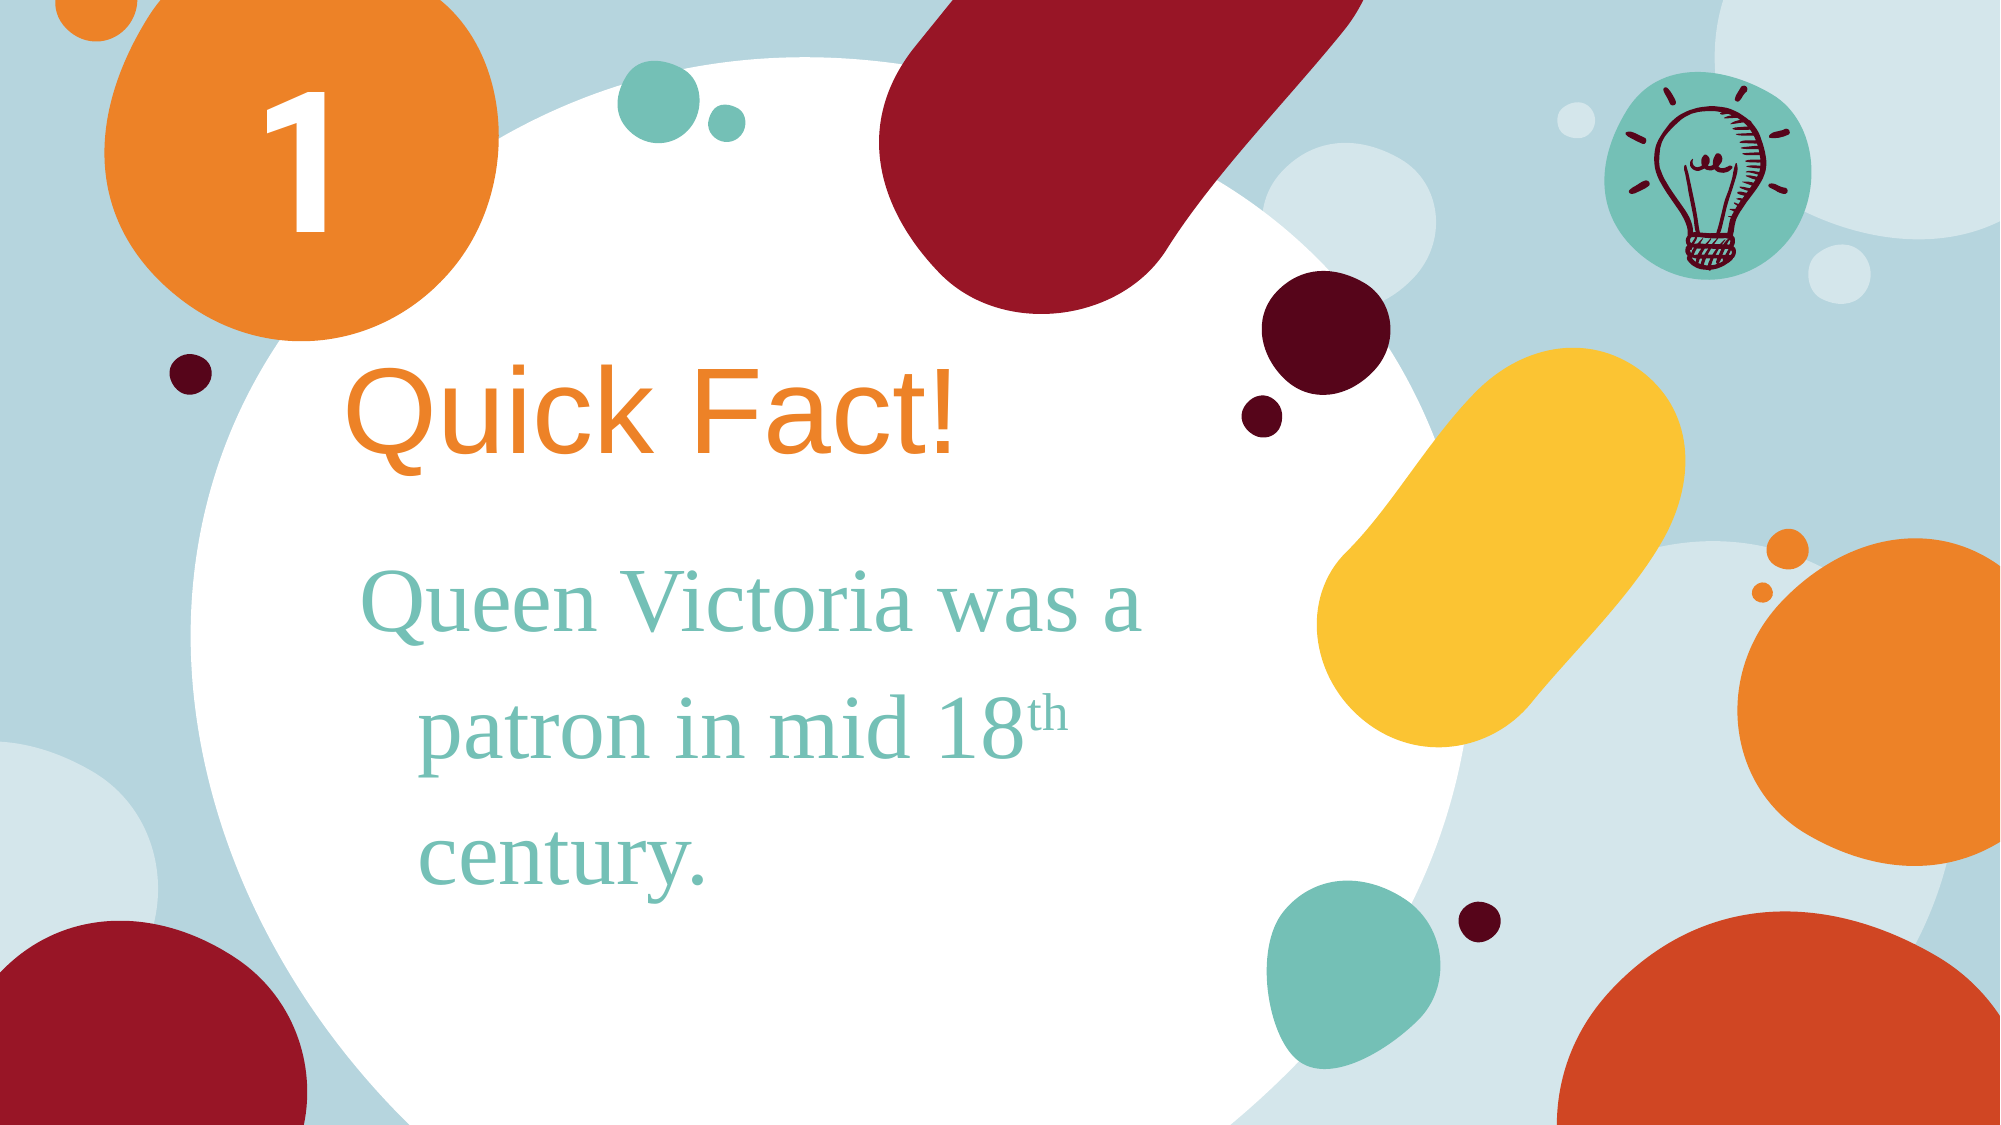

1

# Quick Fact!
Queen Victoria was a patron in mid 18th century.